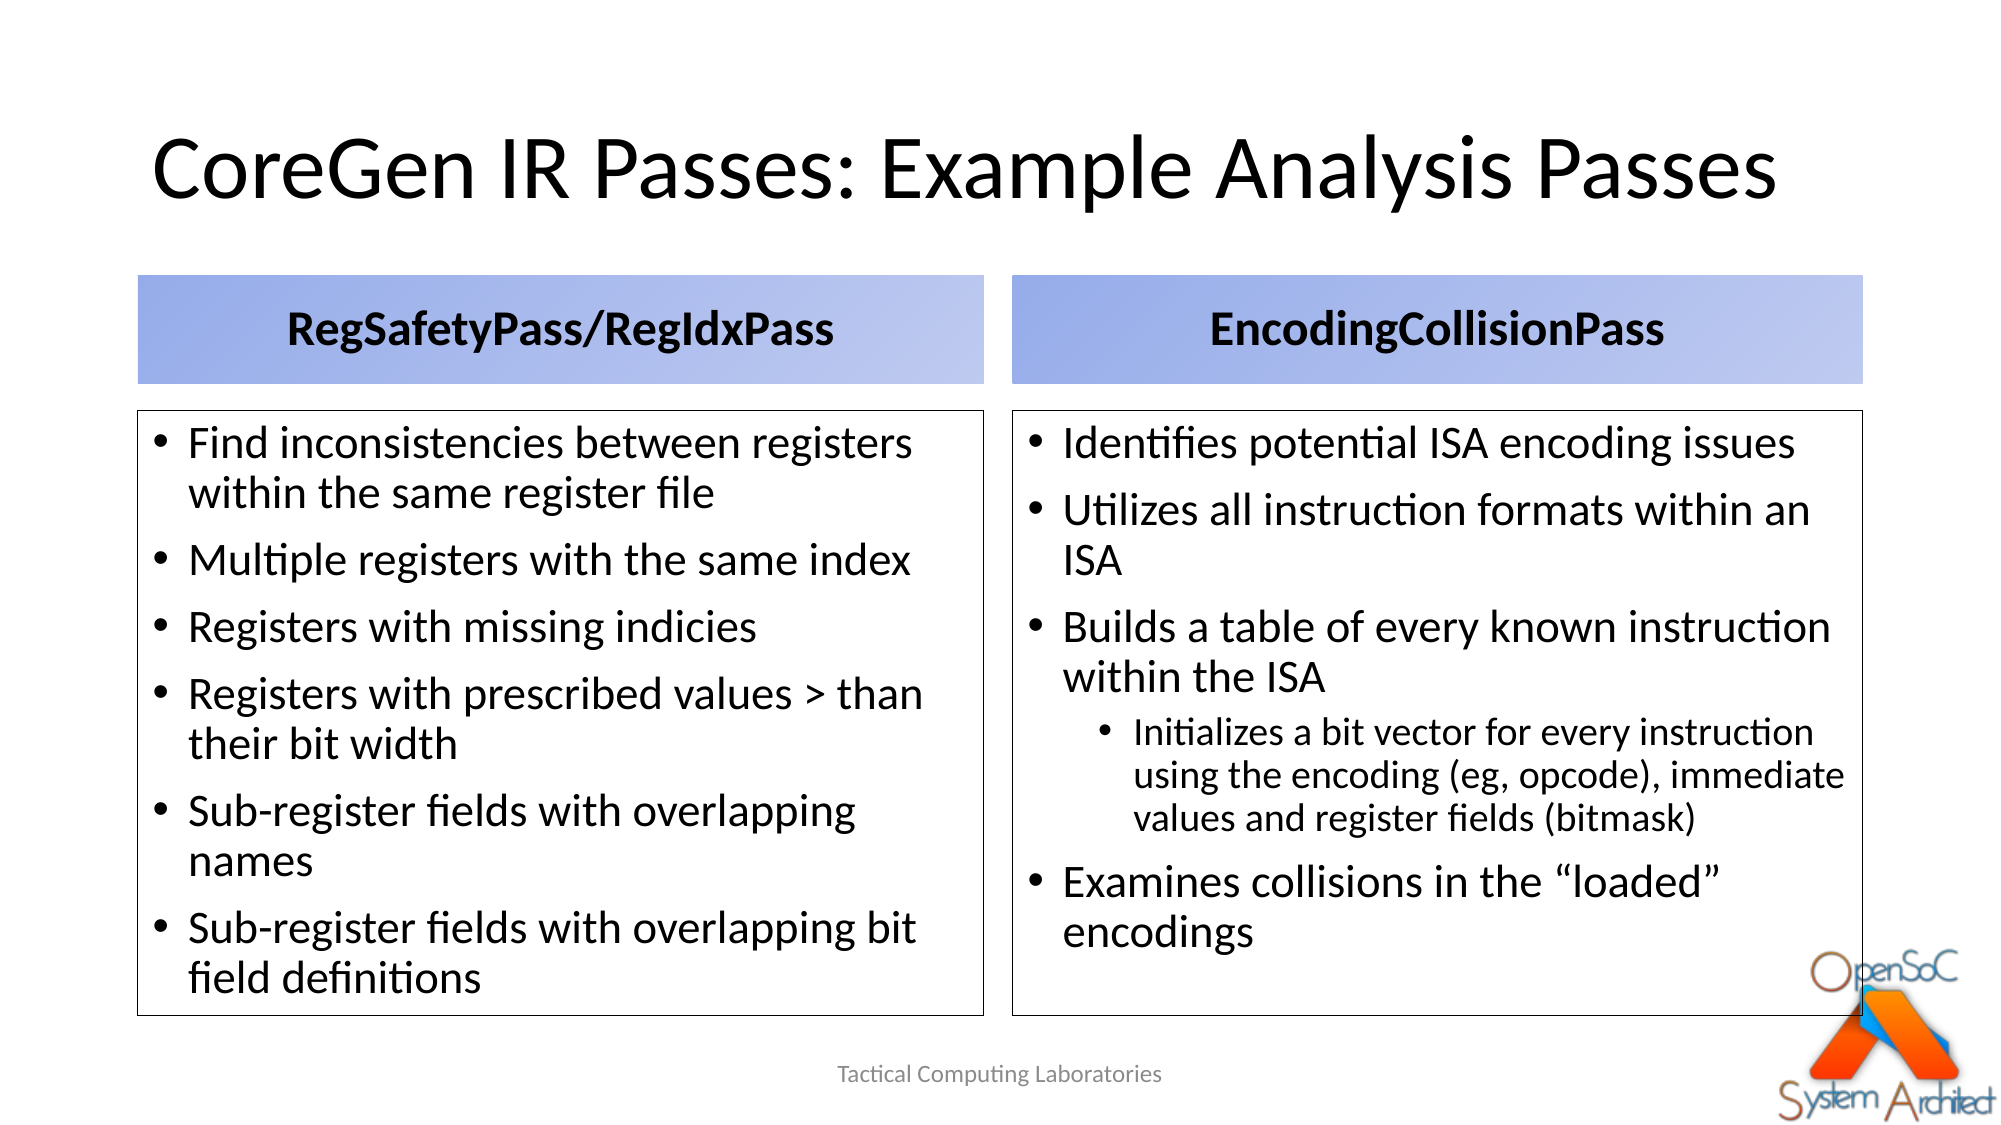

# CoreGen IR Passes: Example Analysis Passes
RegSafetyPass/RegIdxPass
EncodingCollisionPass
Find inconsistencies between registers within the same register file
Multiple registers with the same index
Registers with missing indicies
Registers with prescribed values > than their bit width
Sub-register fields with overlapping names
Sub-register fields with overlapping bit field definitions

Identifies potential ISA encoding issues
Utilizes all instruction formats within an ISA
Builds a table of every known instruction within the ISA
Initializes a bit vector for every instruction using the encoding (eg, opcode), immediate values and register fields (bitmask)
Examines collisions in the “loaded” encodings
Tactical Computing Laboratories